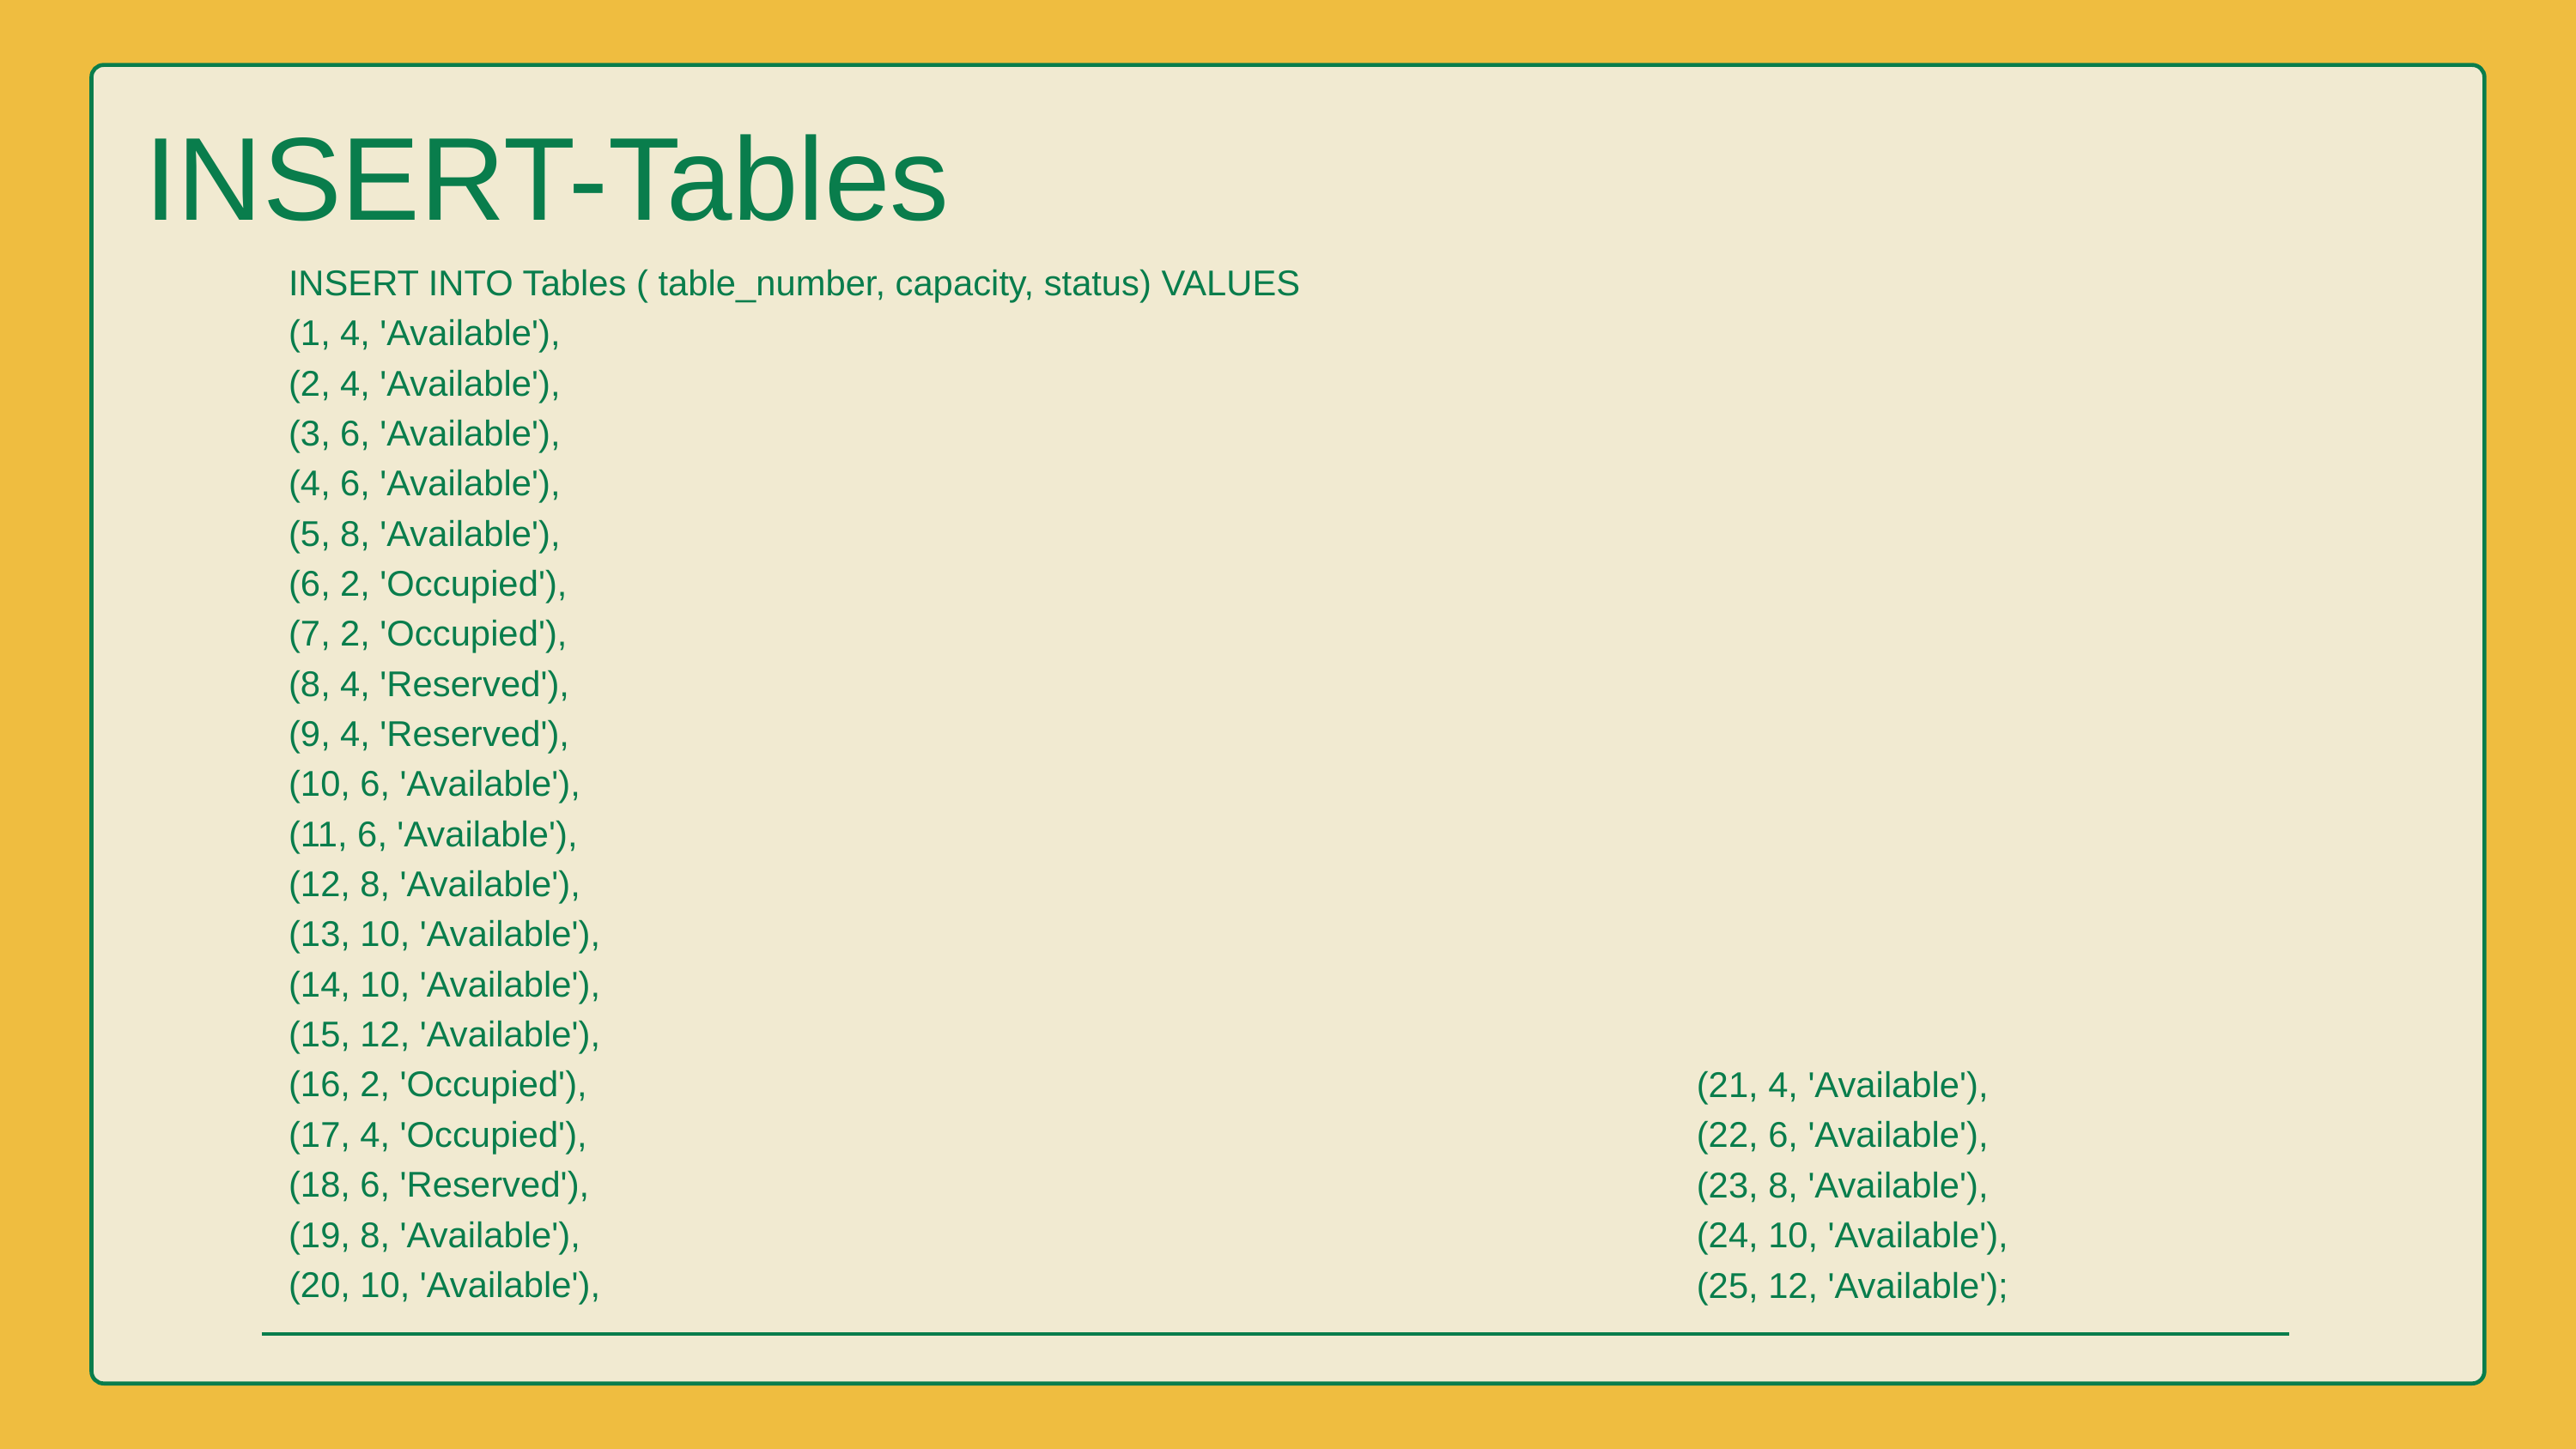

INSERT-Tables
| INSERT INTO Tables ( table\_number, capacity, status) VALUES (1, 4, 'Available'), (2, 4, 'Available'), (3, 6, 'Available'), (4, 6, 'Available'), (5, 8, 'Available'), (6, 2, 'Occupied'), (7, 2, 'Occupied'), (8, 4, 'Reserved'), (9, 4, 'Reserved'), (10, 6, 'Available'), (11, 6, 'Available'), (12, 8, 'Available'), (13, 10, 'Available'), (14, 10, 'Available'), (15, 12, 'Available'), (16, 2, 'Occupied'), (17, 4, 'Occupied'), (18, 6, 'Reserved'), (19, 8, 'Available'), (20, 10, 'Available'), |
| --- |
(21, 4, 'Available'),
(22, 6, 'Available'),
(23, 8, 'Available'),
(24, 10, 'Available'),
(25, 12, 'Available');